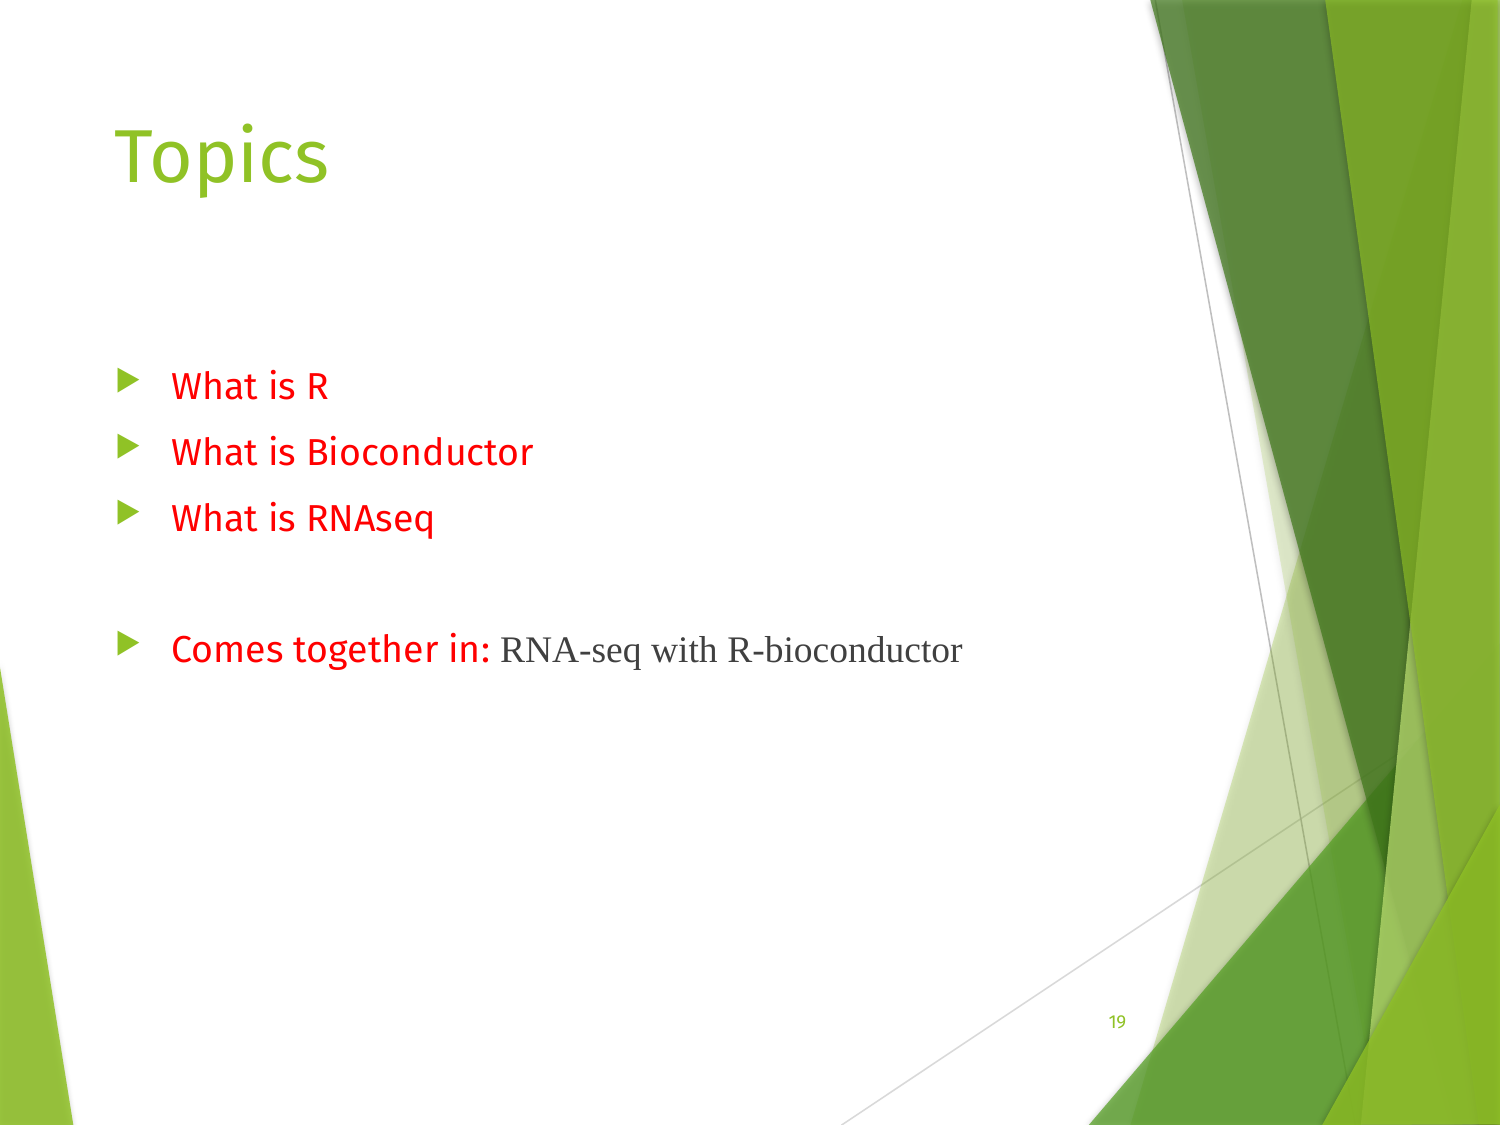

# Topics
What is R
What is Bioconductor
What is RNAseq

Comes together in: RNA-seq with R-bioconductor

19